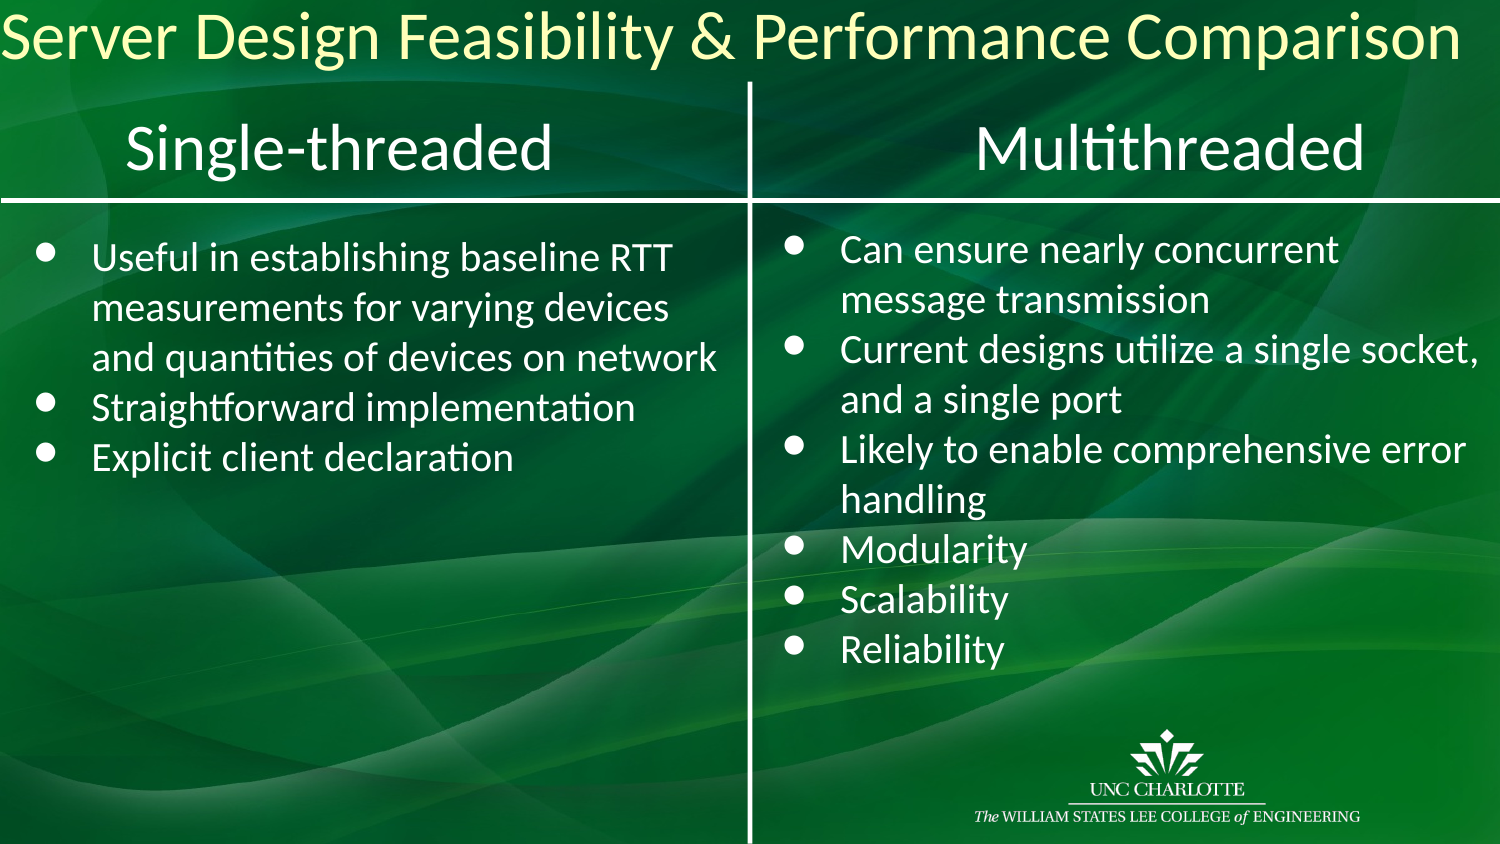

# Server Design Feasibility & Performance Comparison
Single-threaded
Multithreaded
Can ensure nearly concurrent message transmission
Current designs utilize a single socket, and a single port
Likely to enable comprehensive error handling
Modularity
Scalability
Reliability
Useful in establishing baseline RTT measurements for varying devices and quantities of devices on network
Straightforward implementation
Explicit client declaration